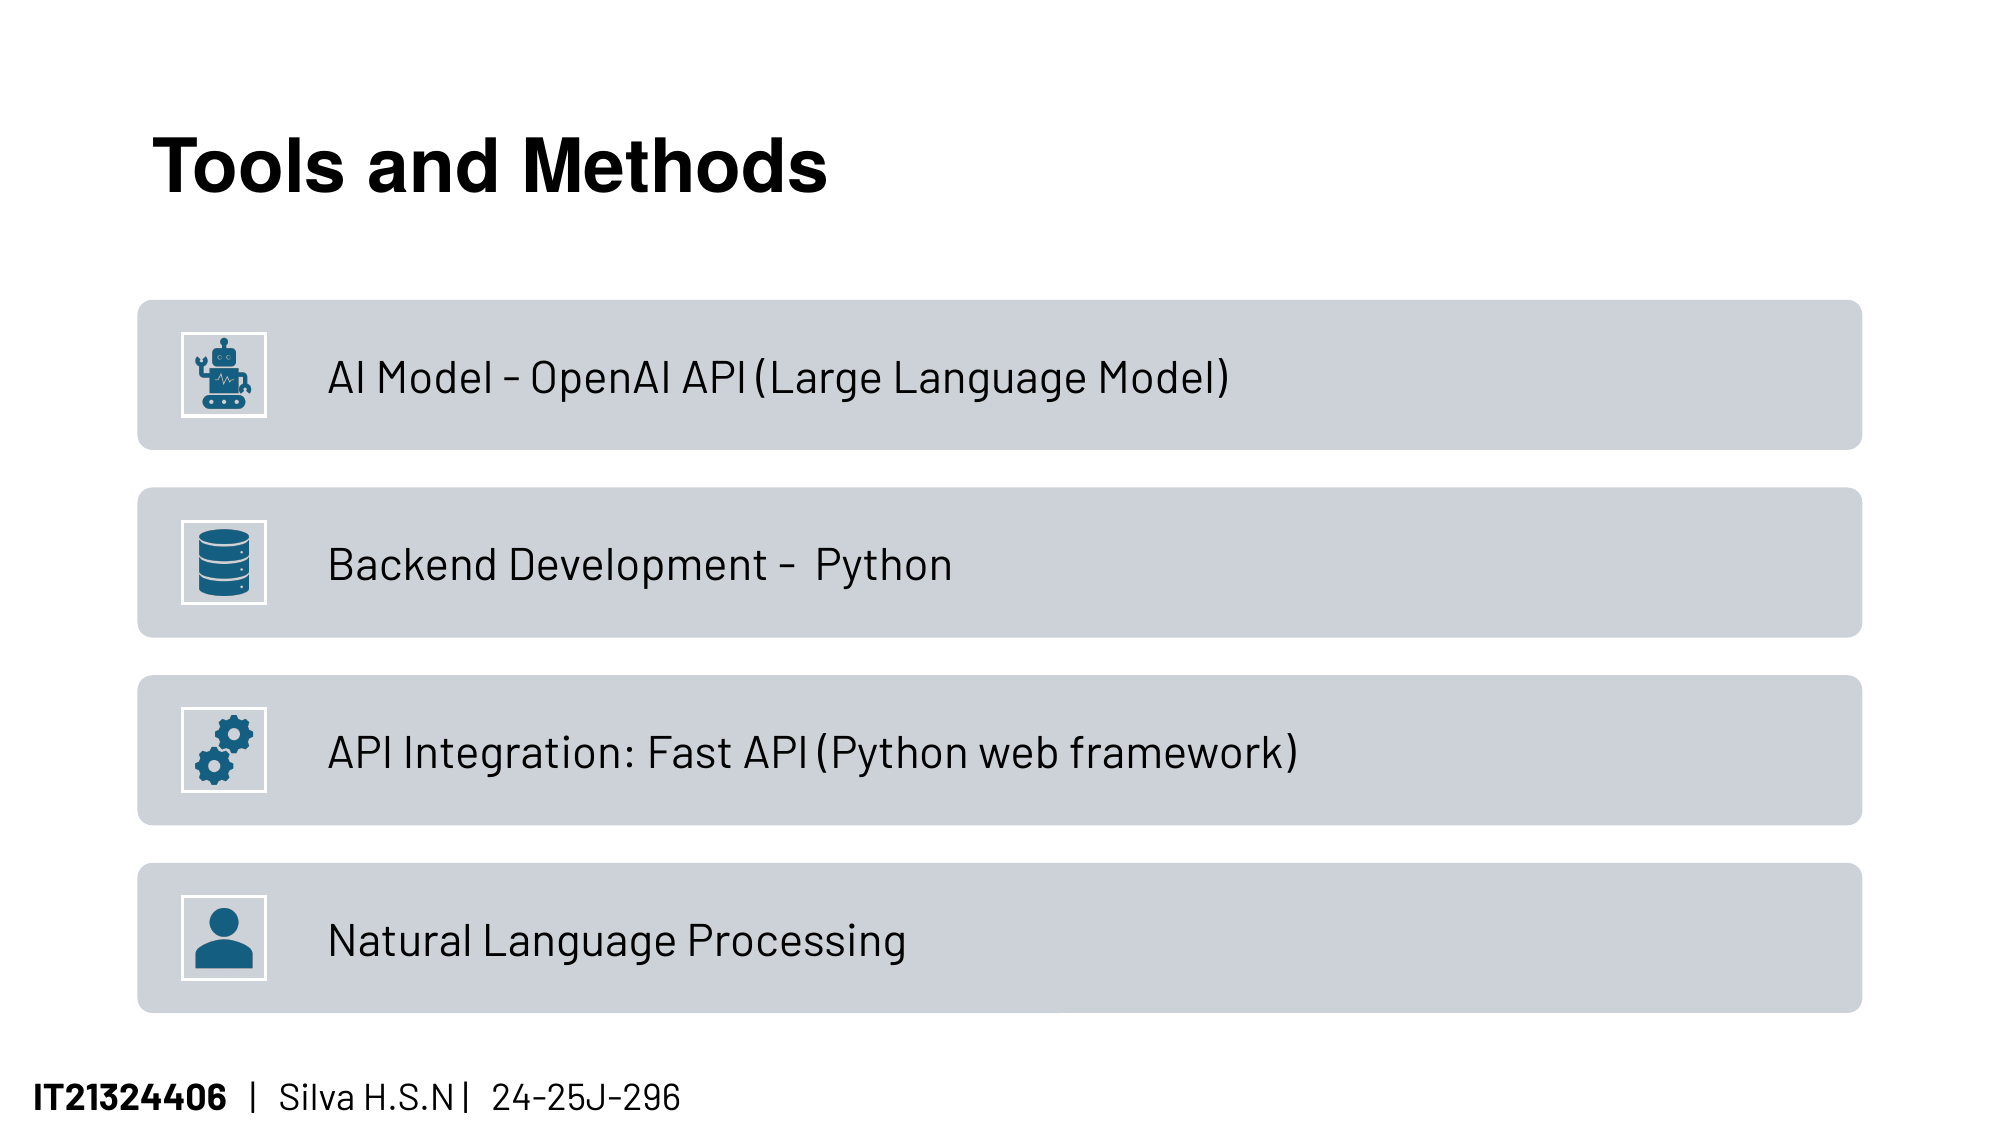

# Tools and Methods
AI Model - OpenAI API (Large Language Model)
Backend Development -  Python
API Integration: Fast API (Python web framework)
Natural Language Processing
IT21324406   |   Silva H.S.N |   24-25J-296